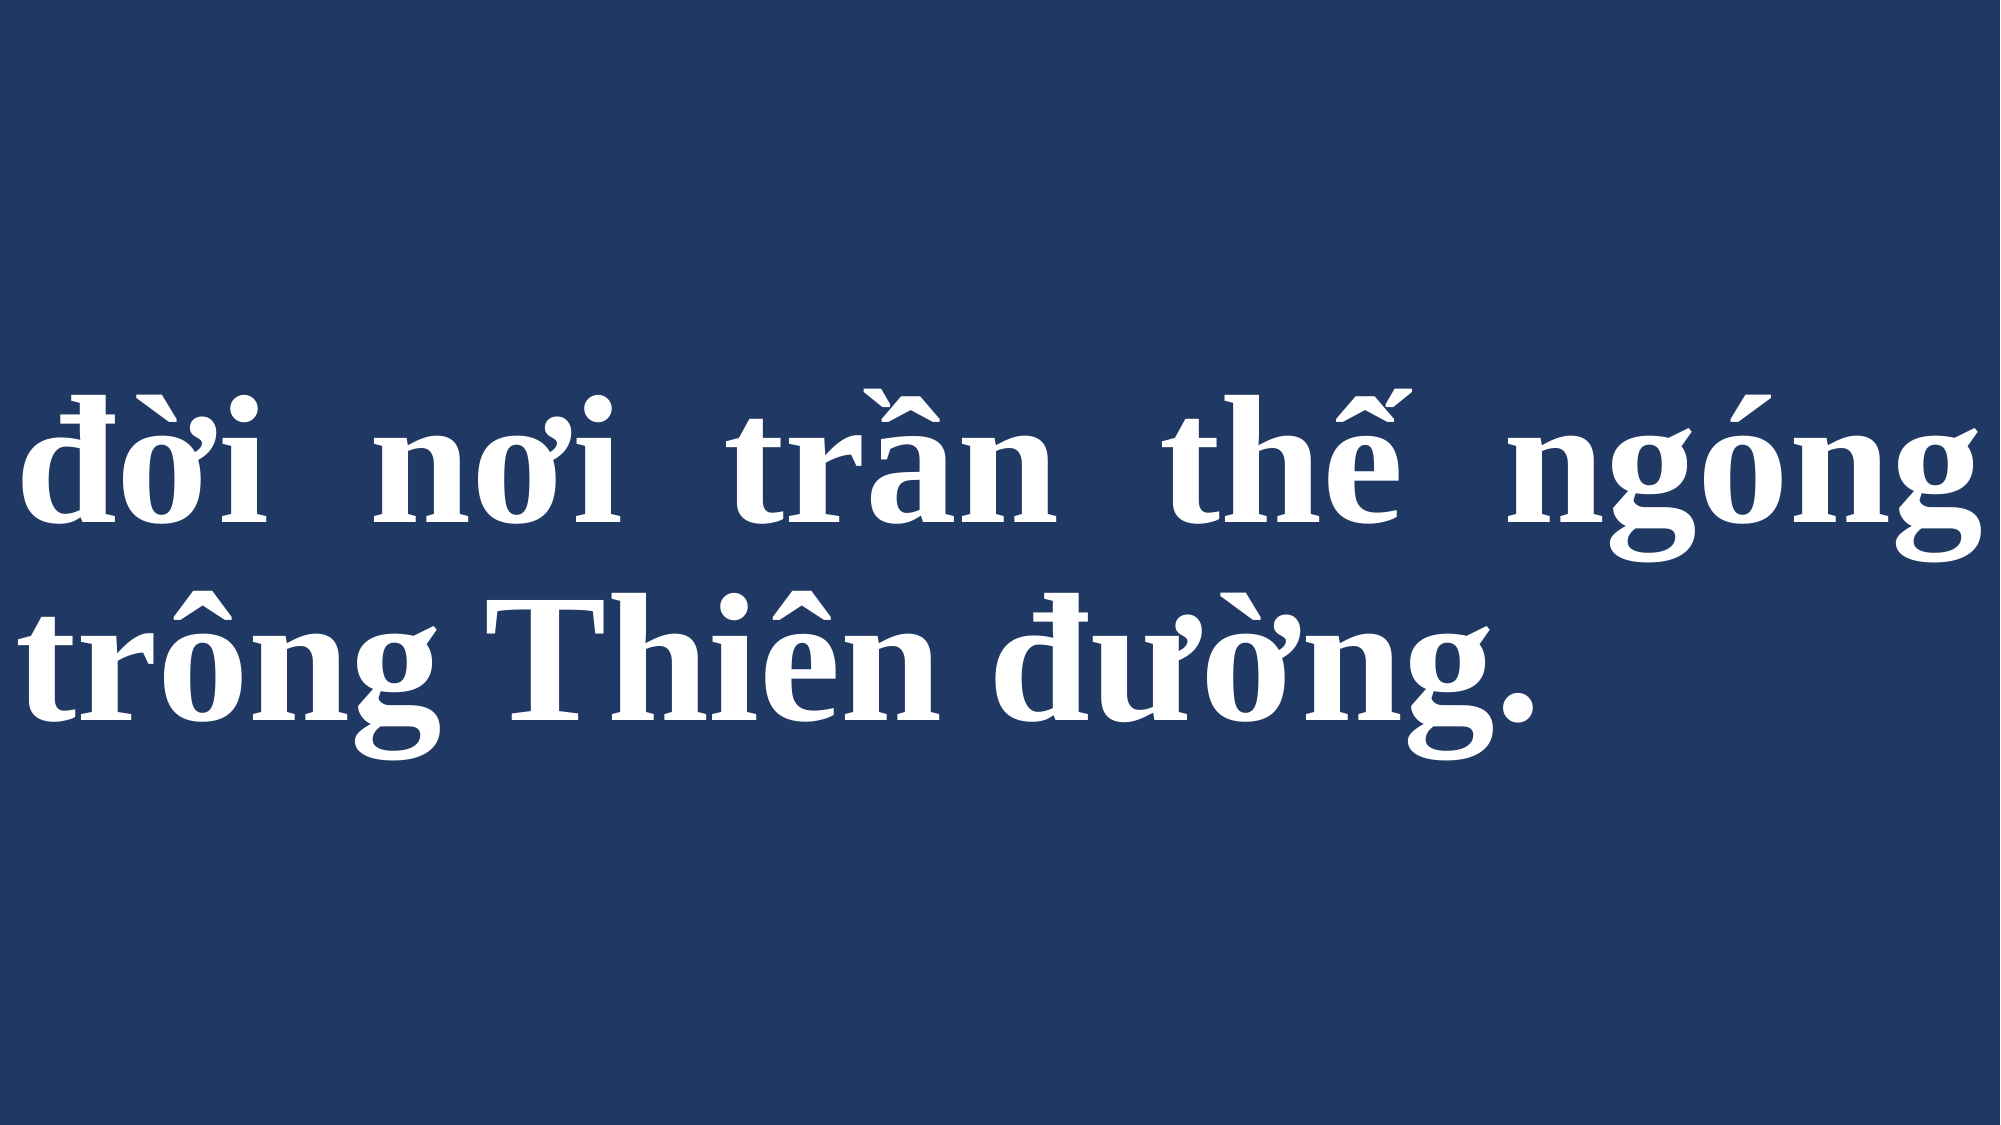

# đời nơi trần thế ngóng trông Thiên đường.